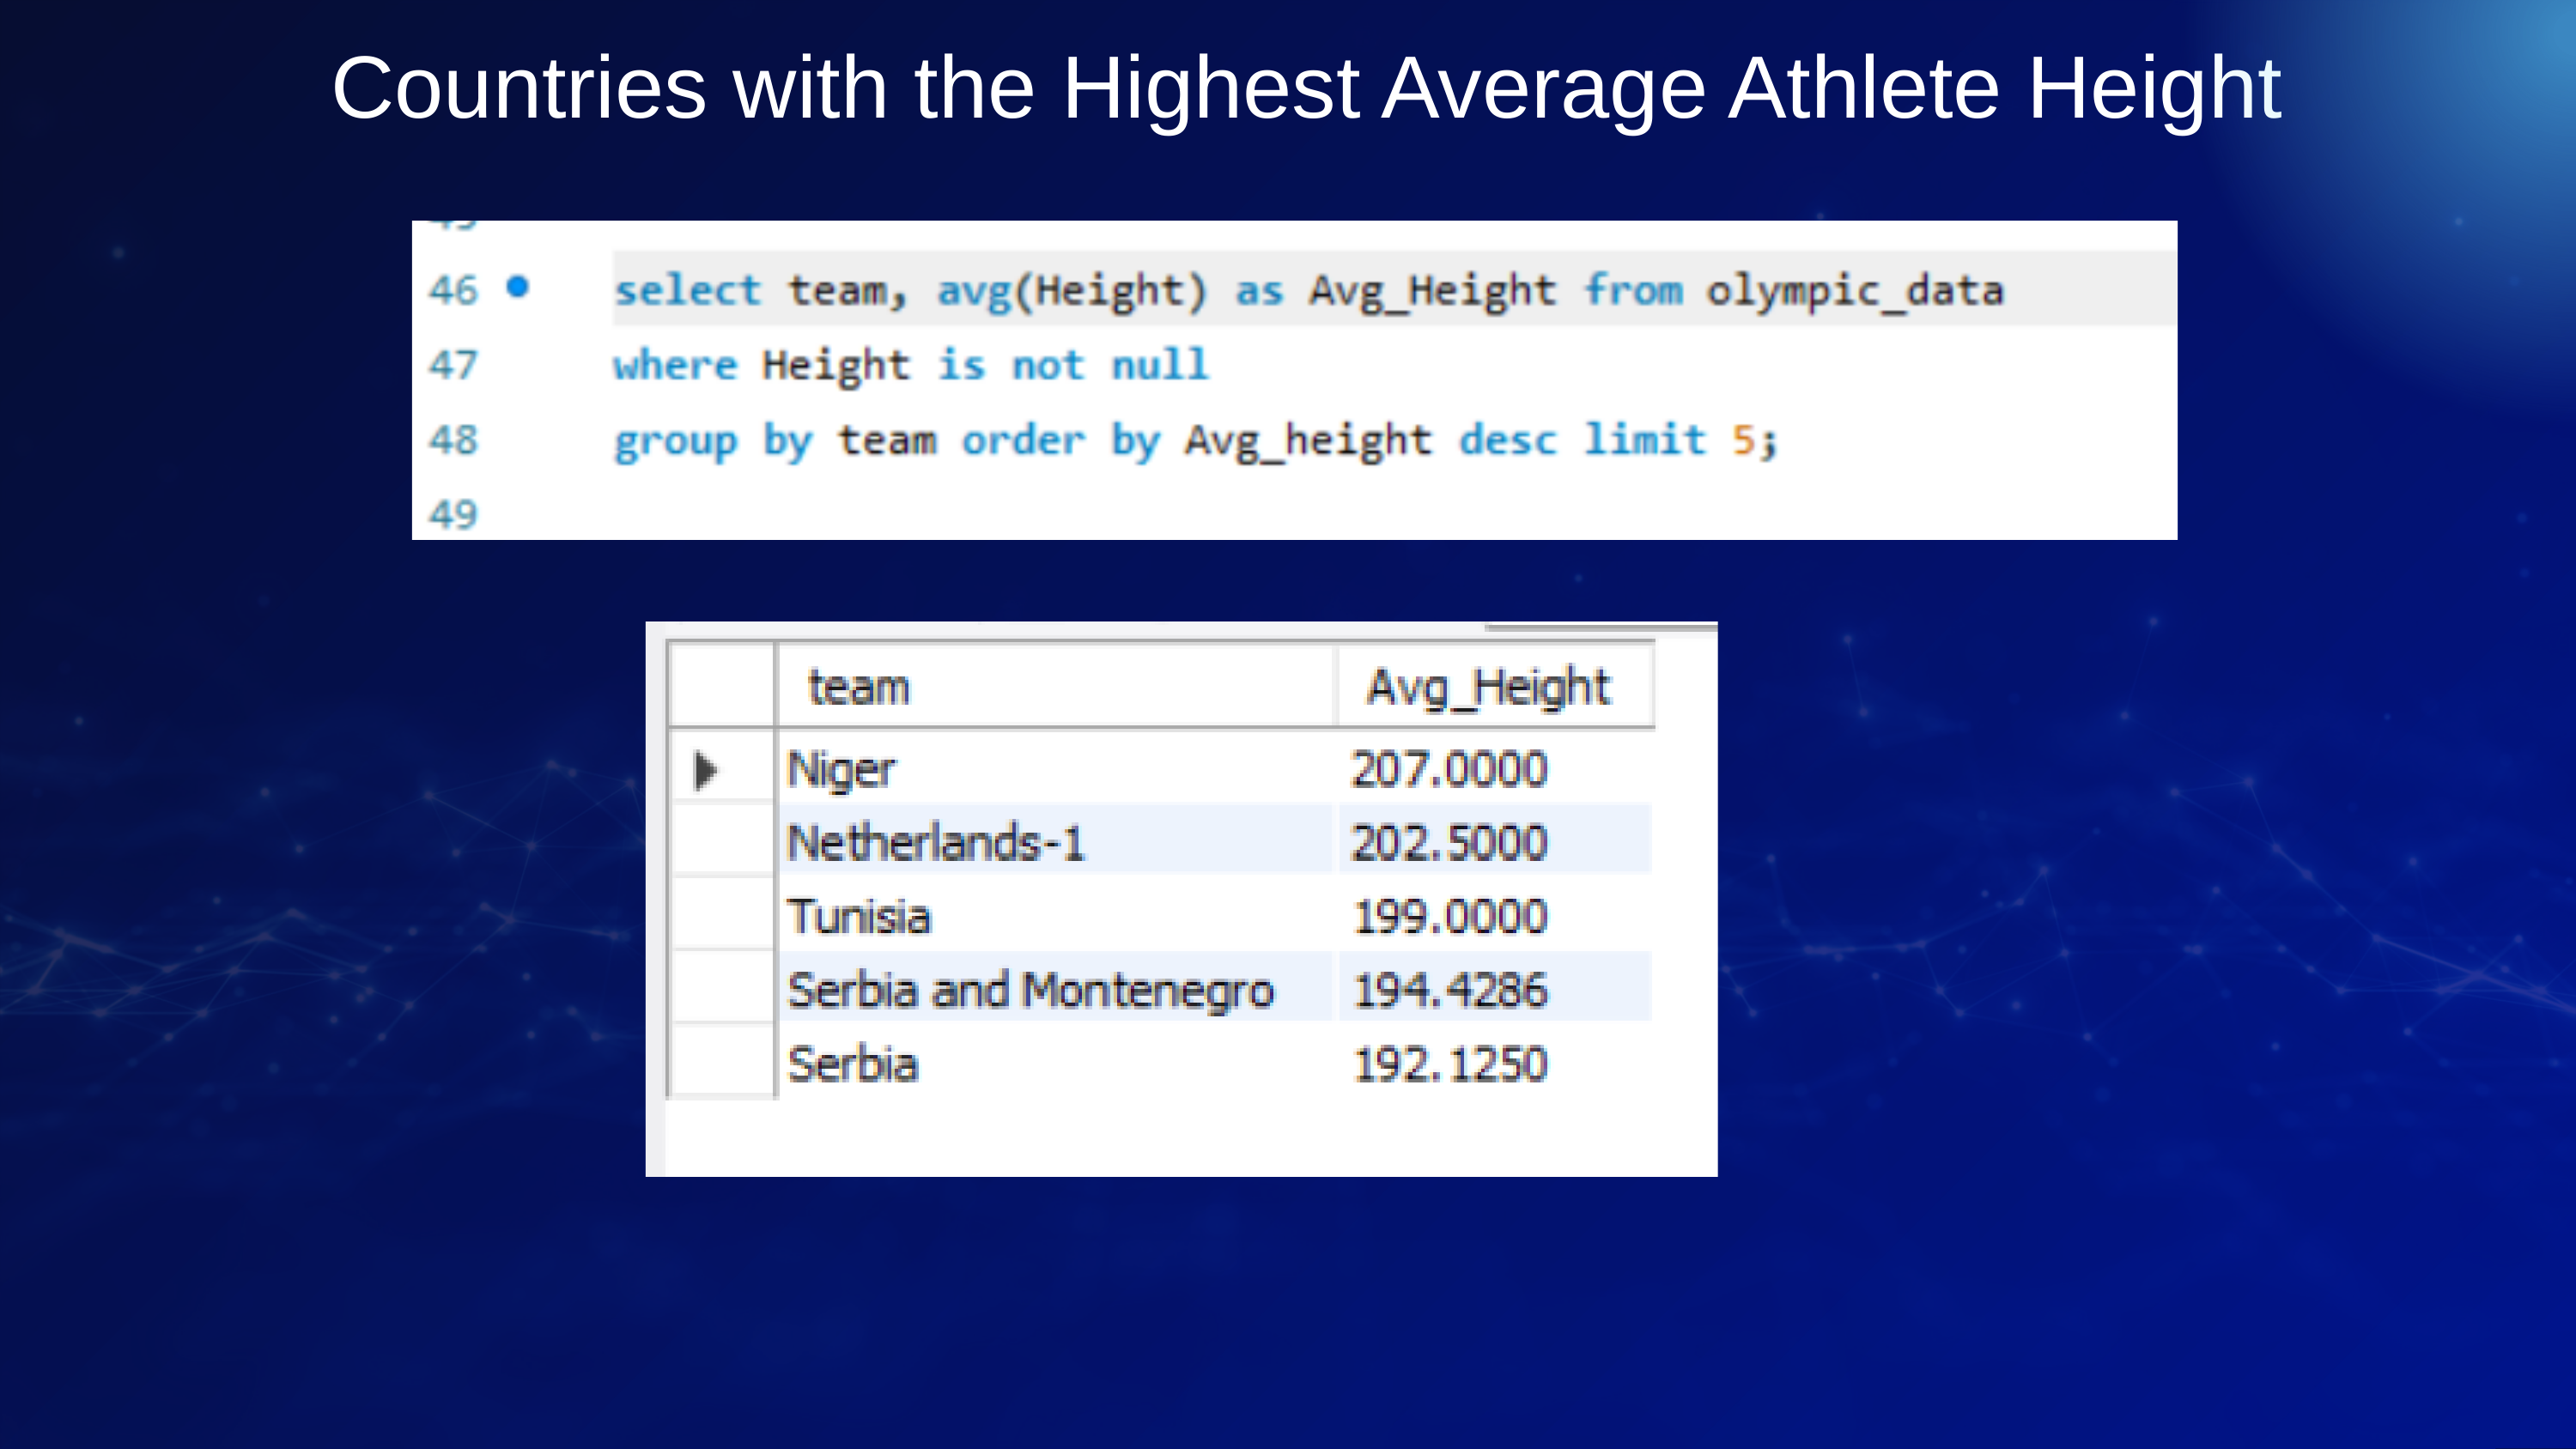

Countries with the Highest Average Athlete Height